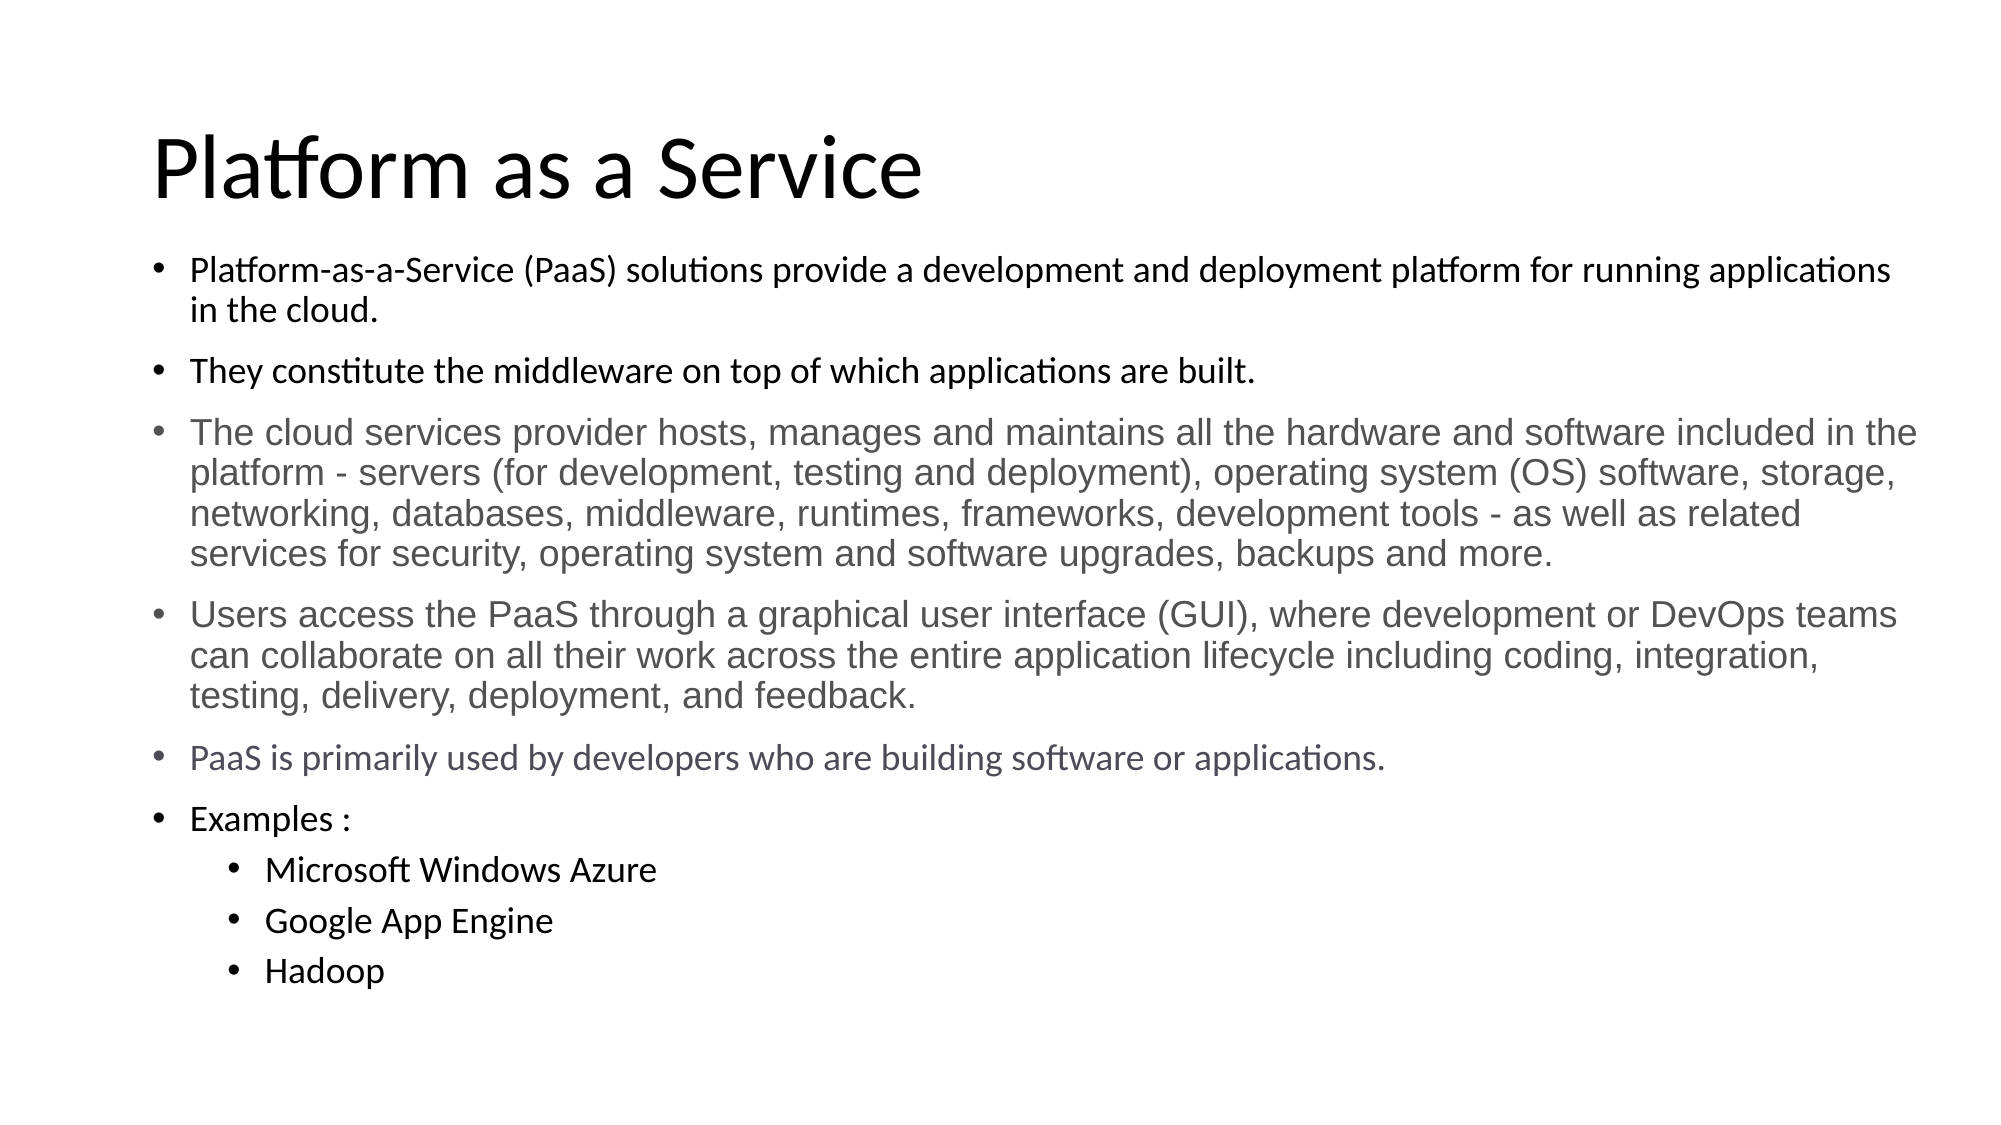

# Platform as a Service
Platform-as-a-Service (PaaS) solutions provide a development and deployment platform for running applications in the cloud.
They constitute the middleware on top of which applications are built.
The cloud services provider hosts, manages and maintains all the hardware and software included in the platform - servers (for development, testing and deployment), operating system (OS) software, storage, networking, databases, middleware, runtimes, frameworks, development tools - as well as related services for security, operating system and software upgrades, backups and more.
Users access the PaaS through a graphical user interface (GUI), where development or DevOps teams can collaborate on all their work across the entire application lifecycle including coding, integration, testing, delivery, deployment, and feedback.
PaaS is primarily used by developers who are building software or applications.
Examples :
Microsoft Windows Azure
Google App Engine
Hadoop